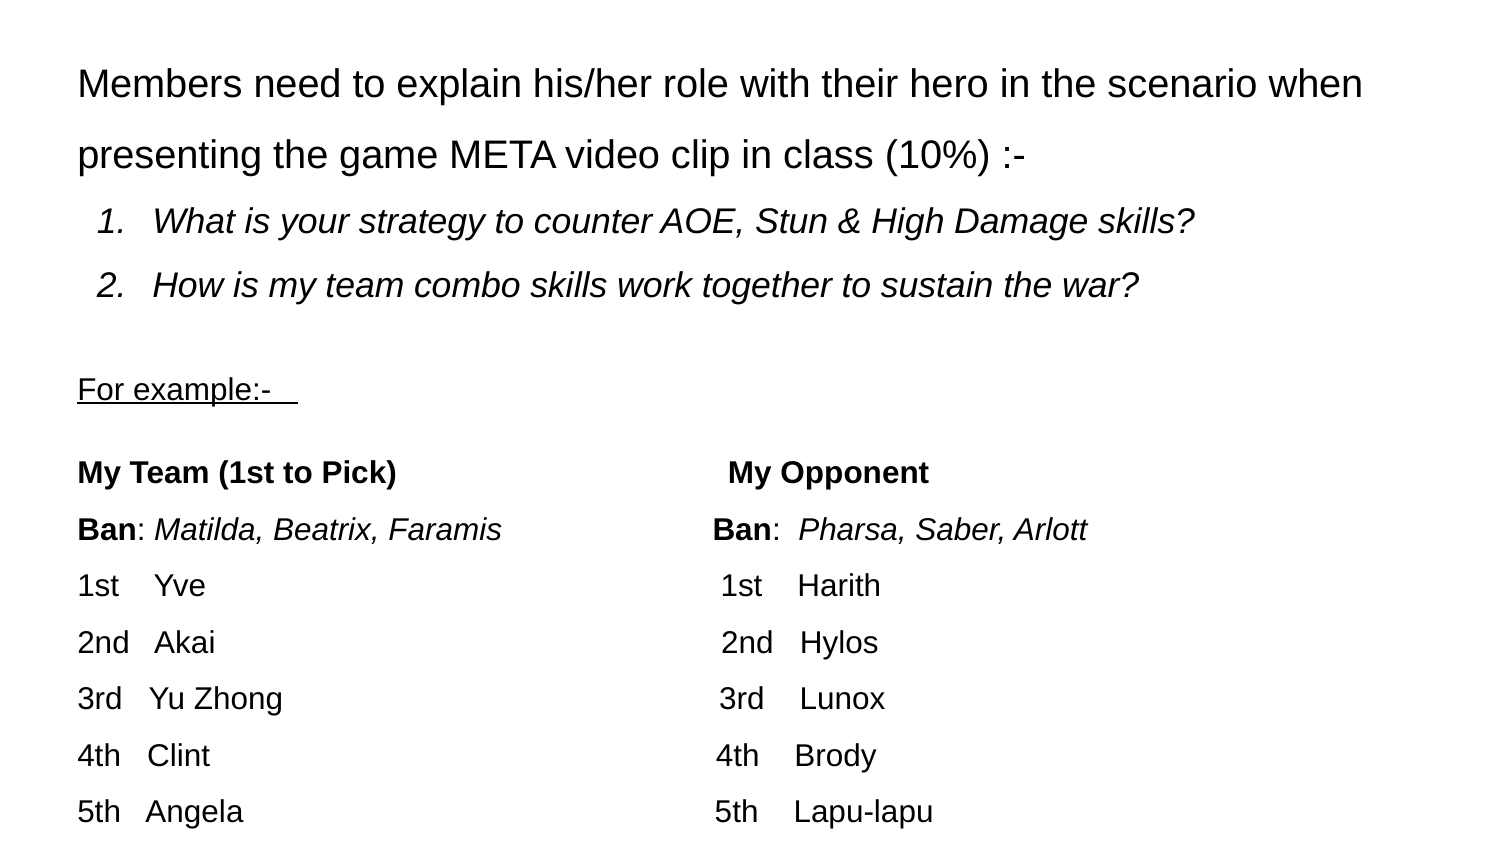

Members need to explain his/her role with their hero in the scenario when presenting the game META video clip in class (10%) :-
What is your strategy to counter AOE, Stun & High Damage skills?
How is my team combo skills work together to sustain the war?

For example:-

My Team (1st to Pick)                                      My Opponent
Ban: Matilda, Beatrix, Faramis                        Ban:  Pharsa, Saber, Arlott
1st    Yve                                                           1st    Harith
2nd   Akai                                                          2nd   Hylos
3rd   Yu Zhong                                                  3rd    Lunox
4th   Clint                                                          4th    Brody
5th   Angela                                                      5th    Lapu-lapu